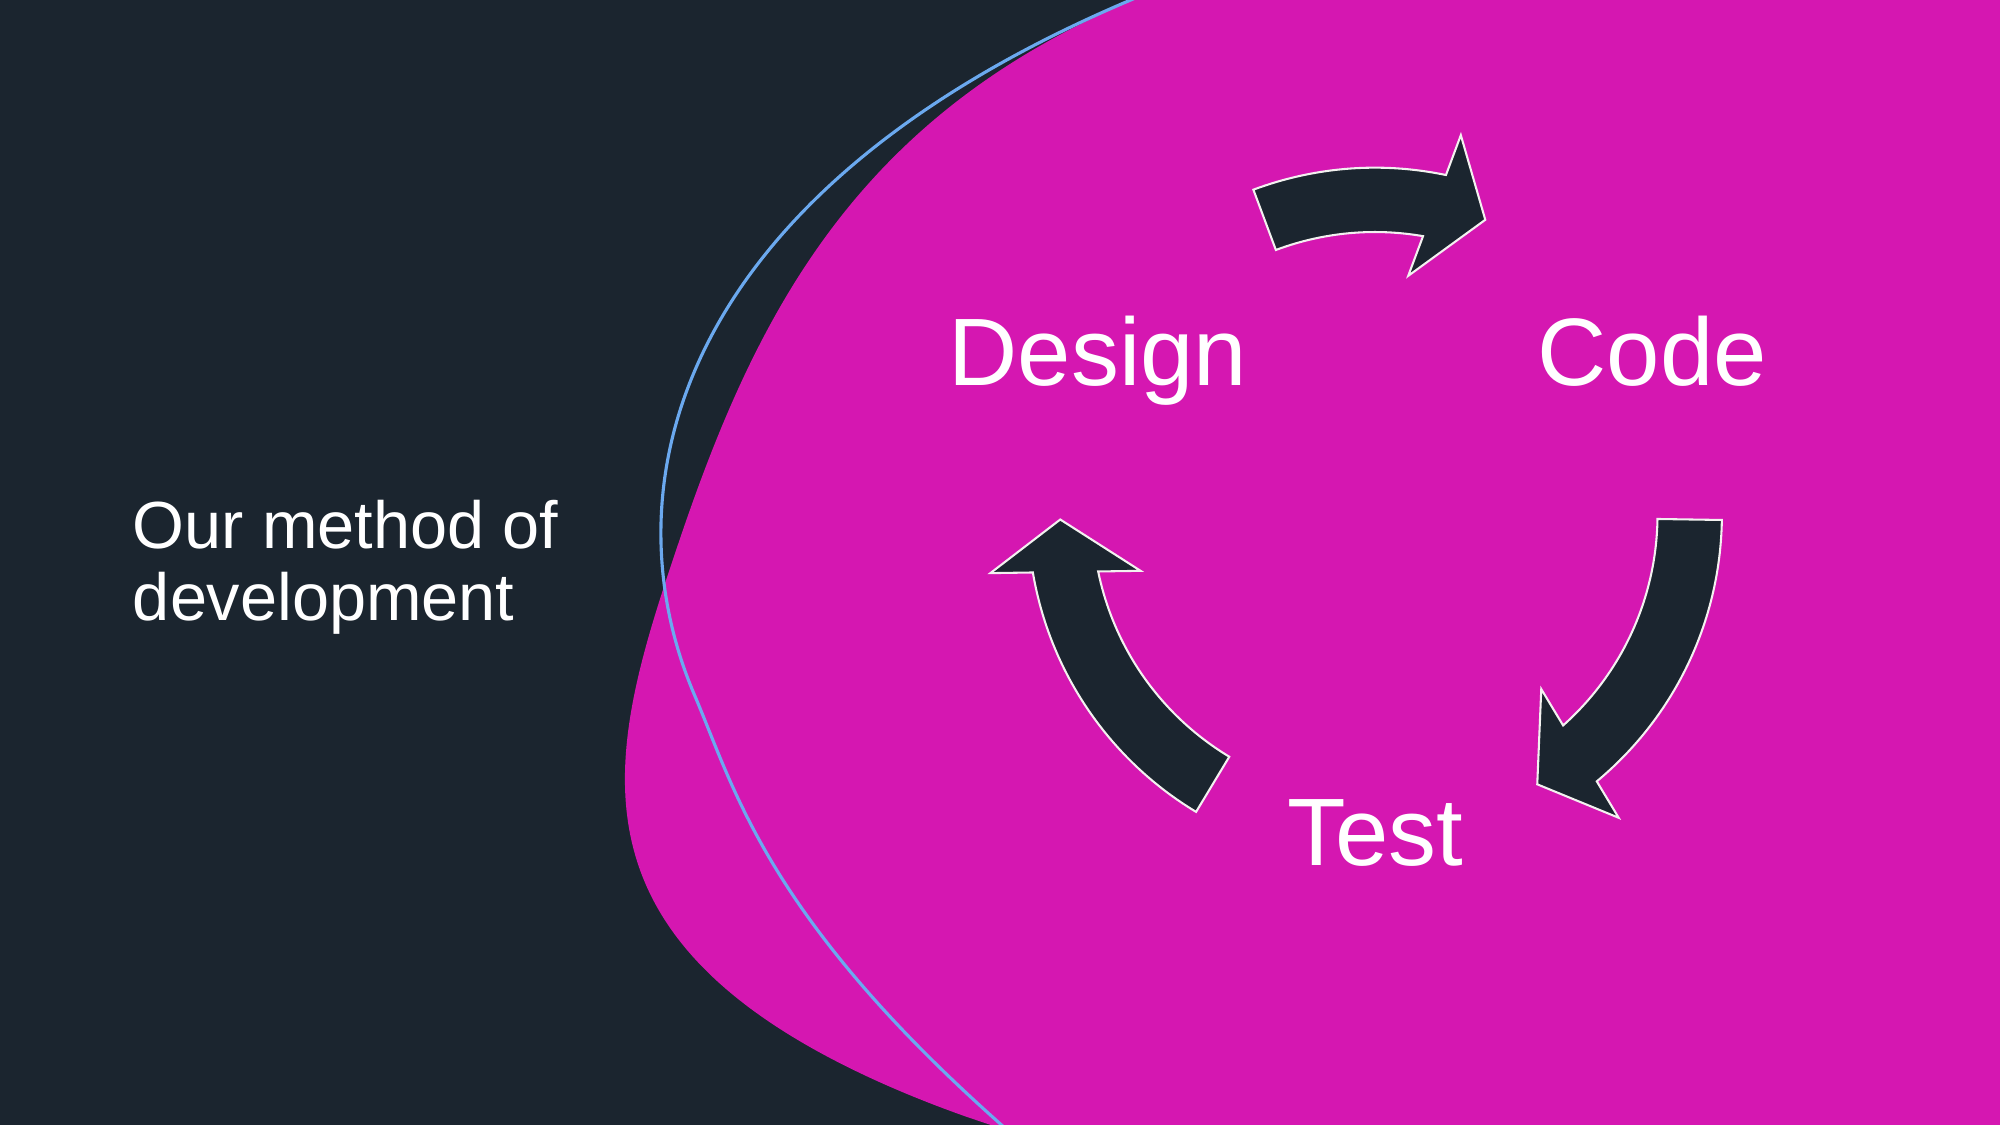

Code
Test
Design
# Our method of development